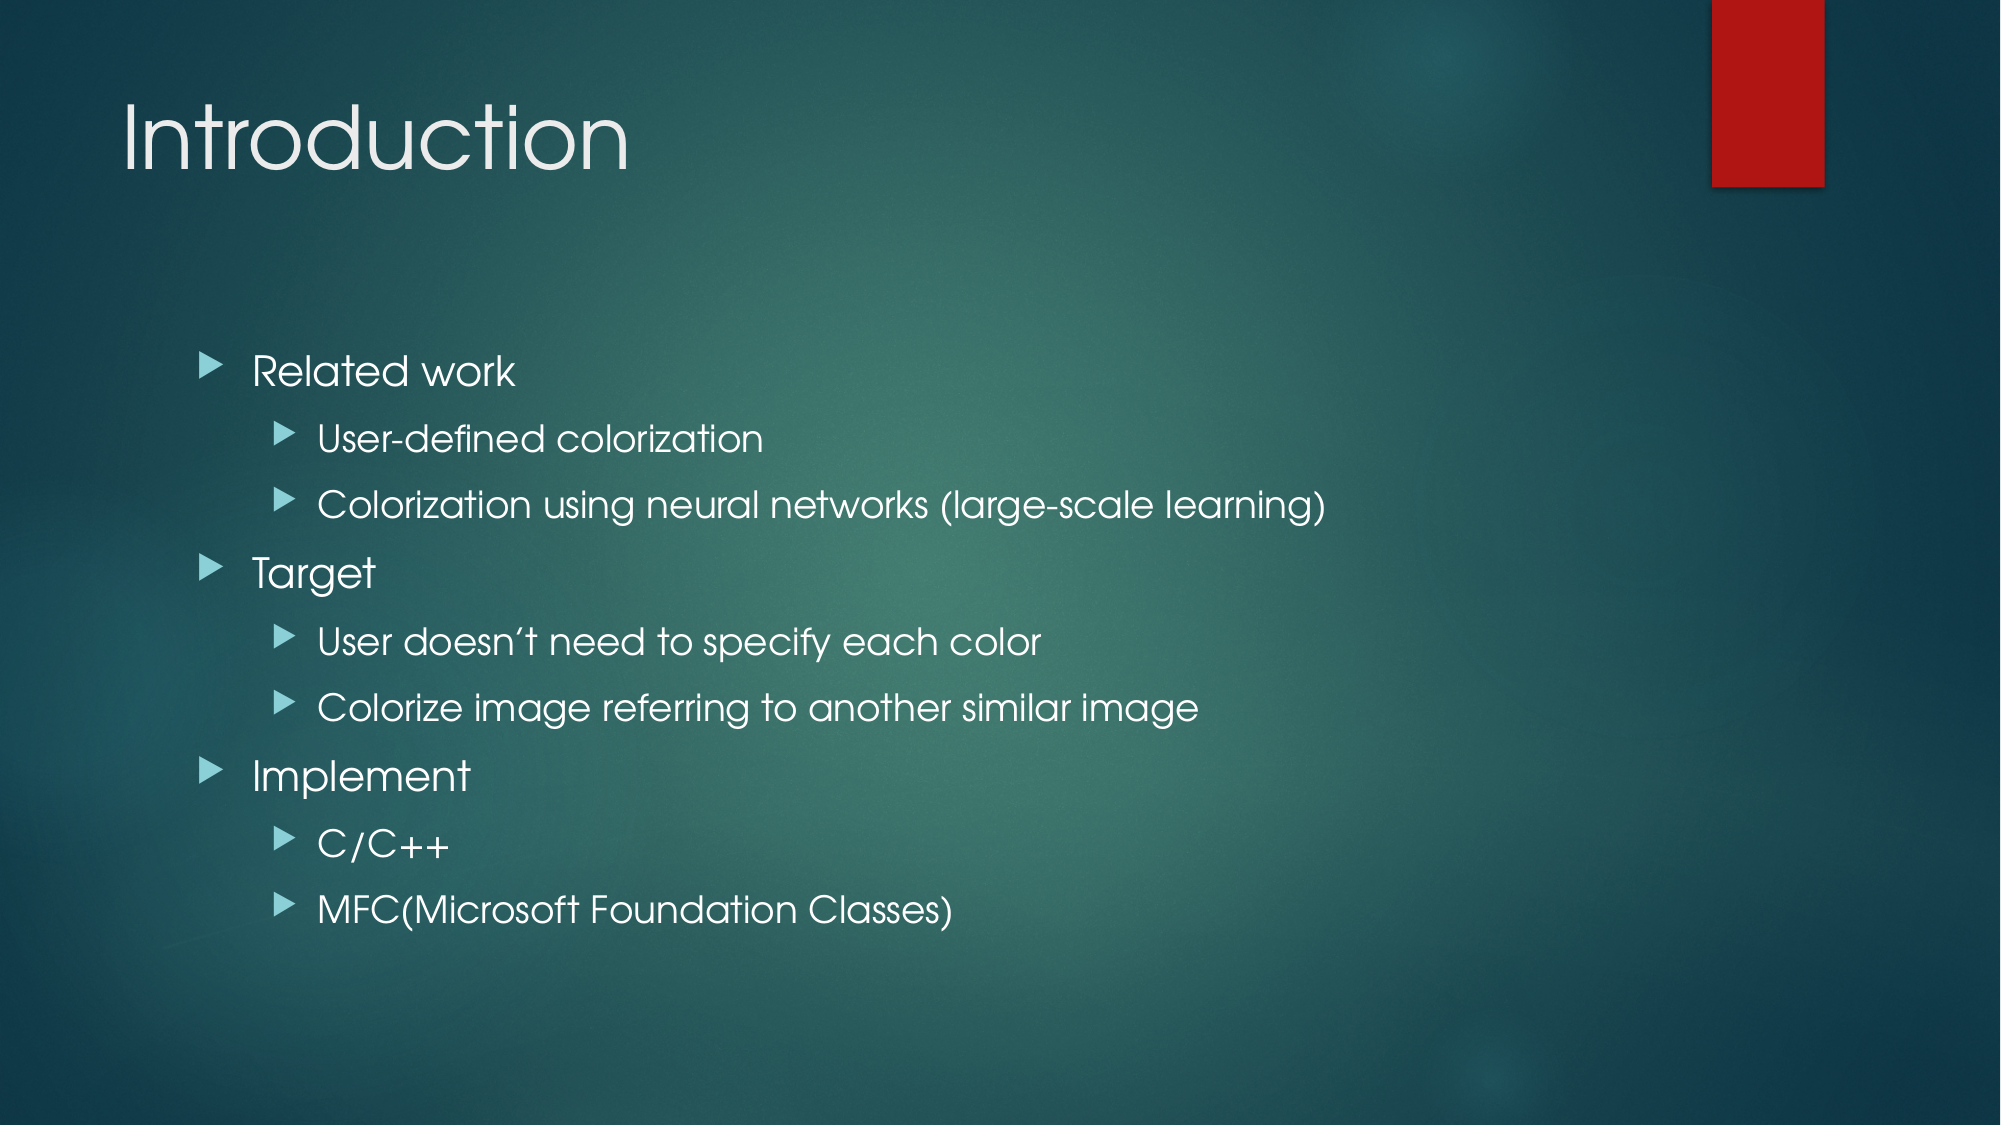

# Introduction
Related work
User-defined colorization
Colorization using neural networks (large-scale learning)
Target
User doesn’t need to specify each color
Colorize image referring to another similar image
Implement
C/C++
MFC(Microsoft Foundation Classes)